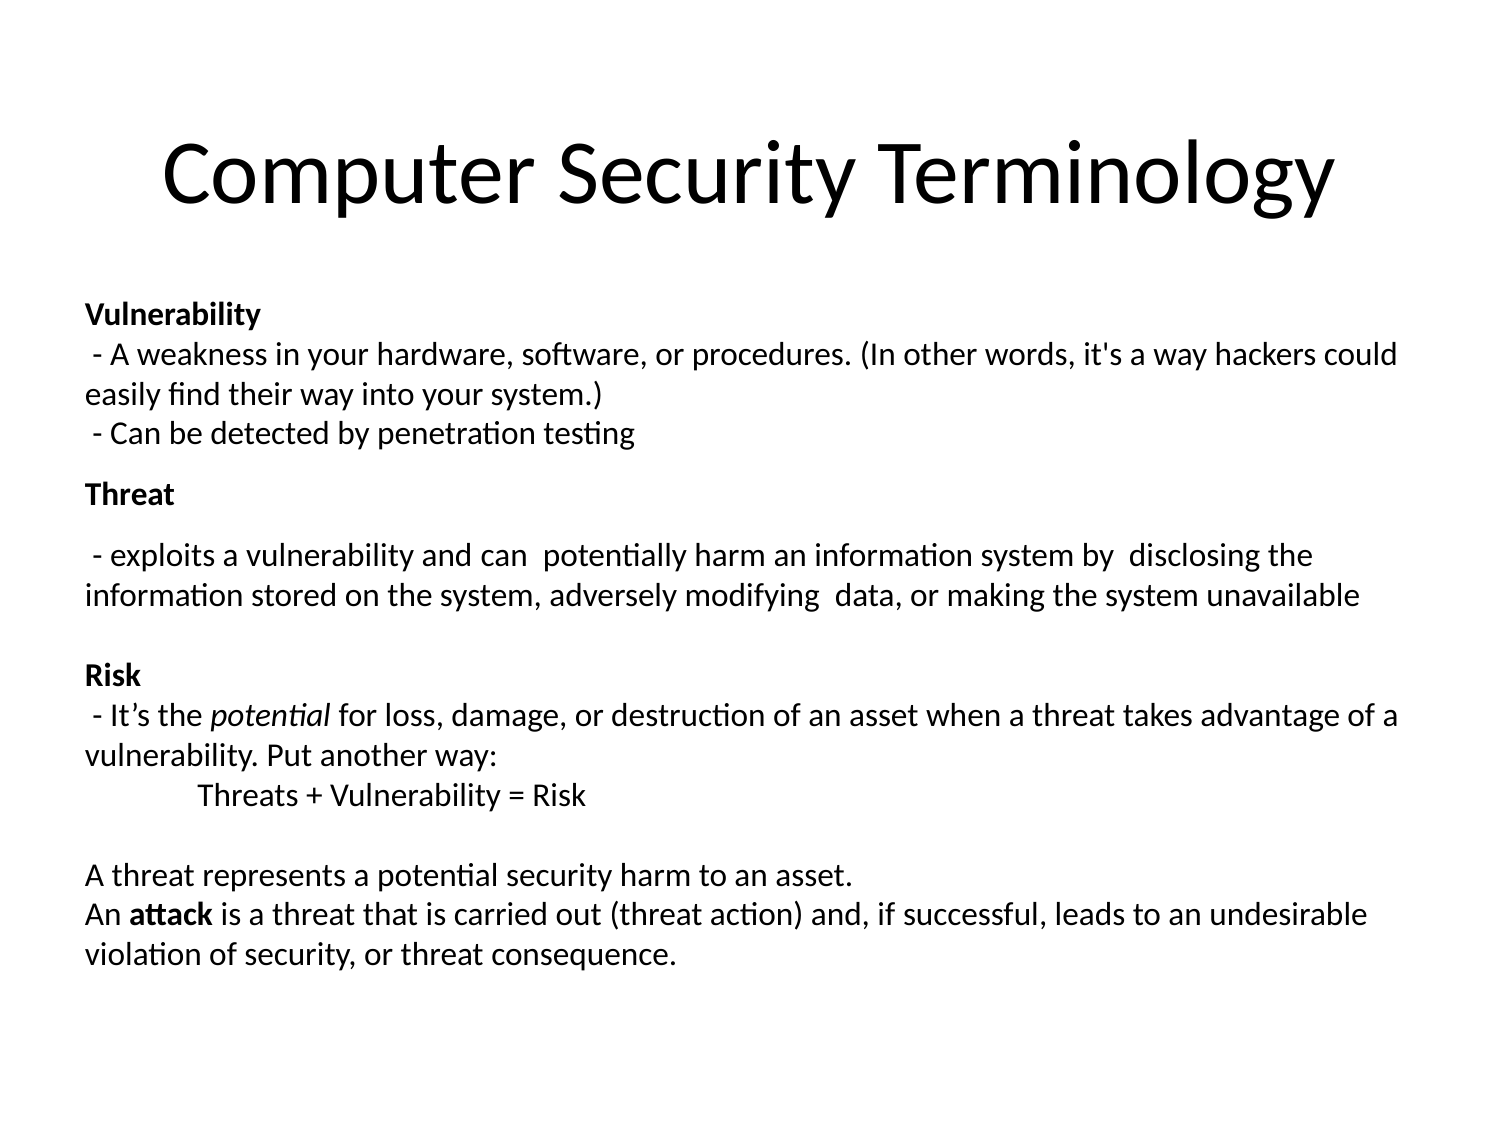

# Computer Security Terminology
Vulnerability
 - A weakness in your hardware, software, or procedures. (In other words, it's a way hackers could easily find their way into your system.)
 - Can be detected by penetration testing
Threat
 - exploits a vulnerability and can  potentially harm an information system by  disclosing the information stored on the system, adversely modifying  data, or making the system unavailable

Risk
 - It’s the potential for loss, damage, or destruction of an asset when a threat takes advantage of a vulnerability. Put another way:
               Threats + Vulnerability = Risk

A threat represents a potential security harm to an asset.
An attack is a threat that is carried out (threat action) and, if successful, leads to an undesirable violation of security, or threat consequence.